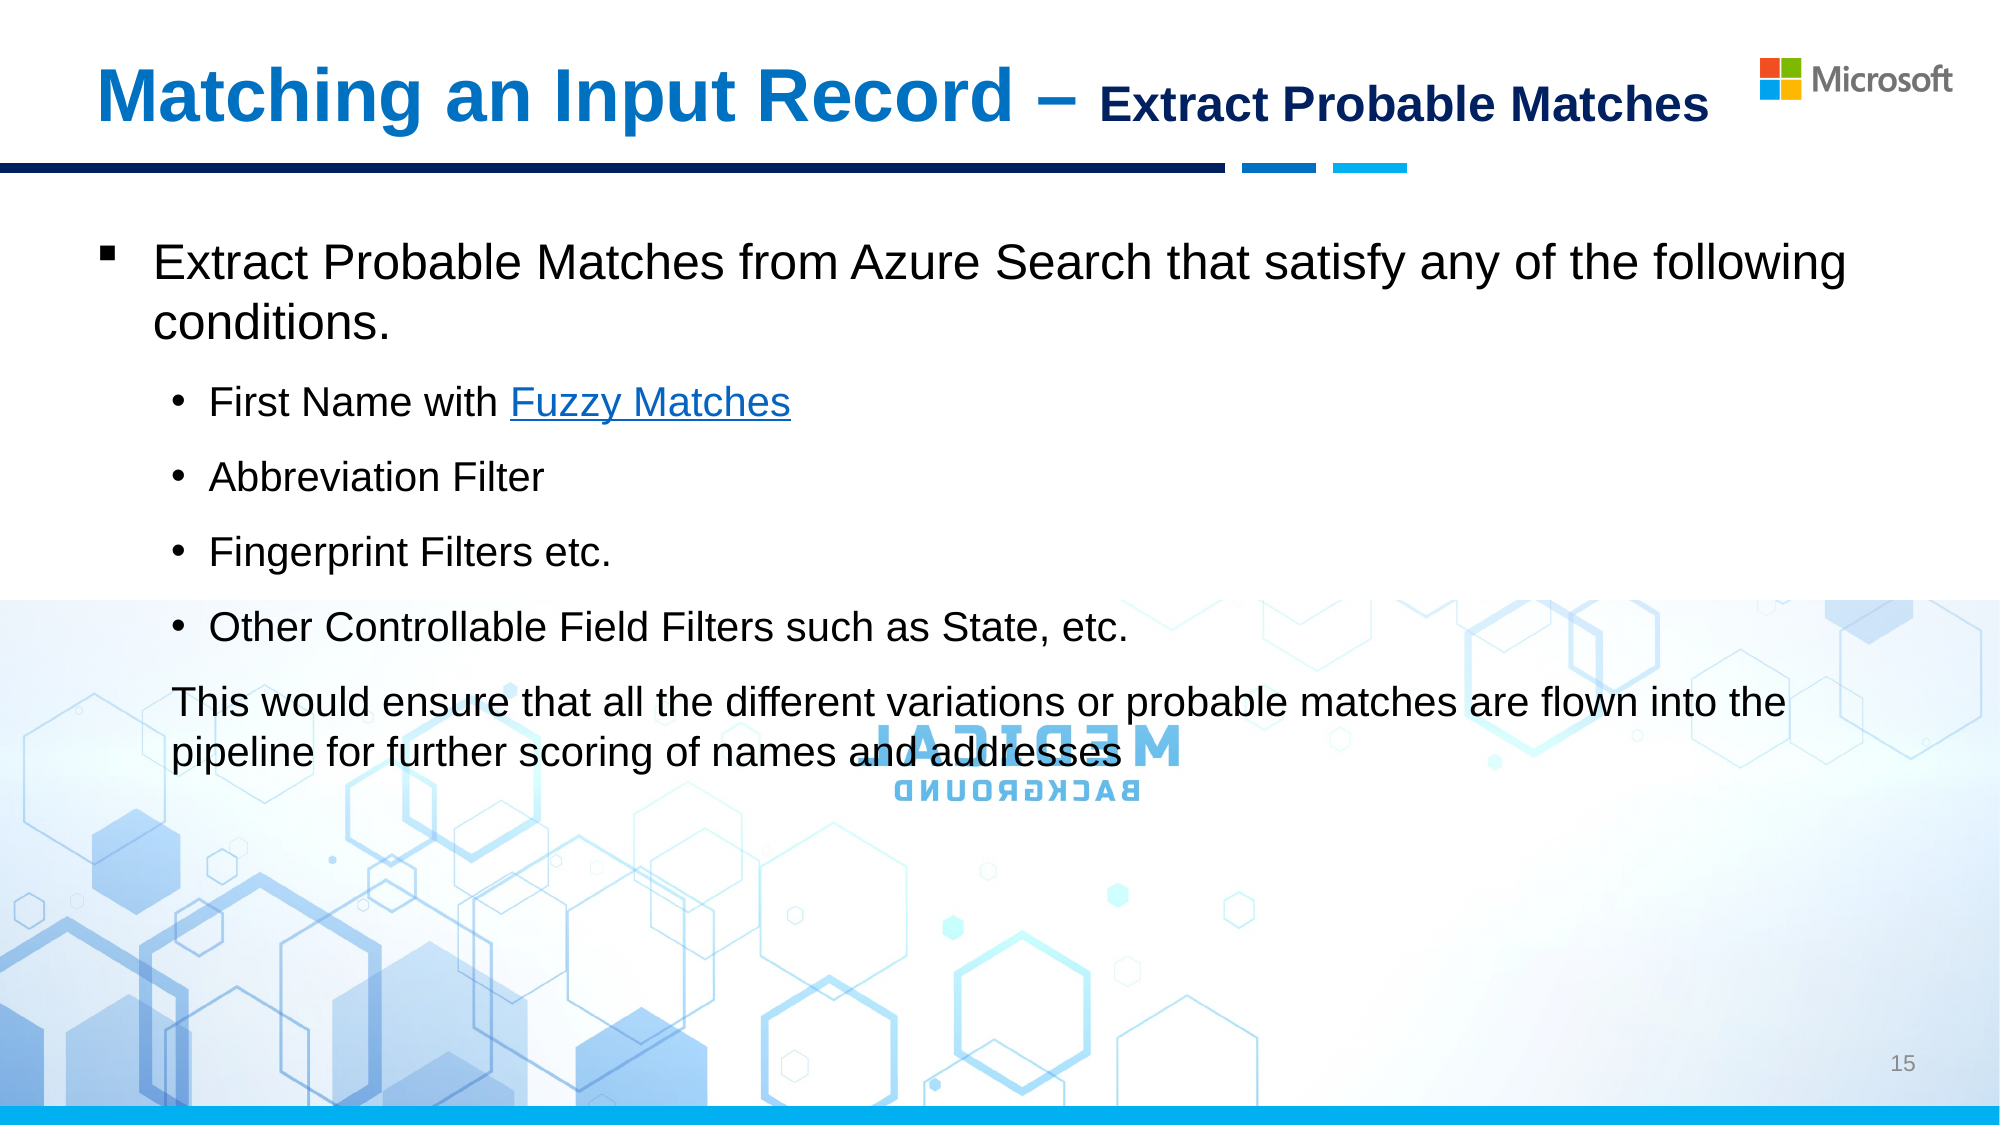

# Matching an Input Record – Extract Probable Matches
Extract Probable Matches from Azure Search that satisfy any of the following conditions.
First Name with Fuzzy Matches
Abbreviation Filter
Fingerprint Filters etc.
Other Controllable Field Filters such as State, etc.
This would ensure that all the different variations or probable matches are flown into the pipeline for further scoring of names and addresses